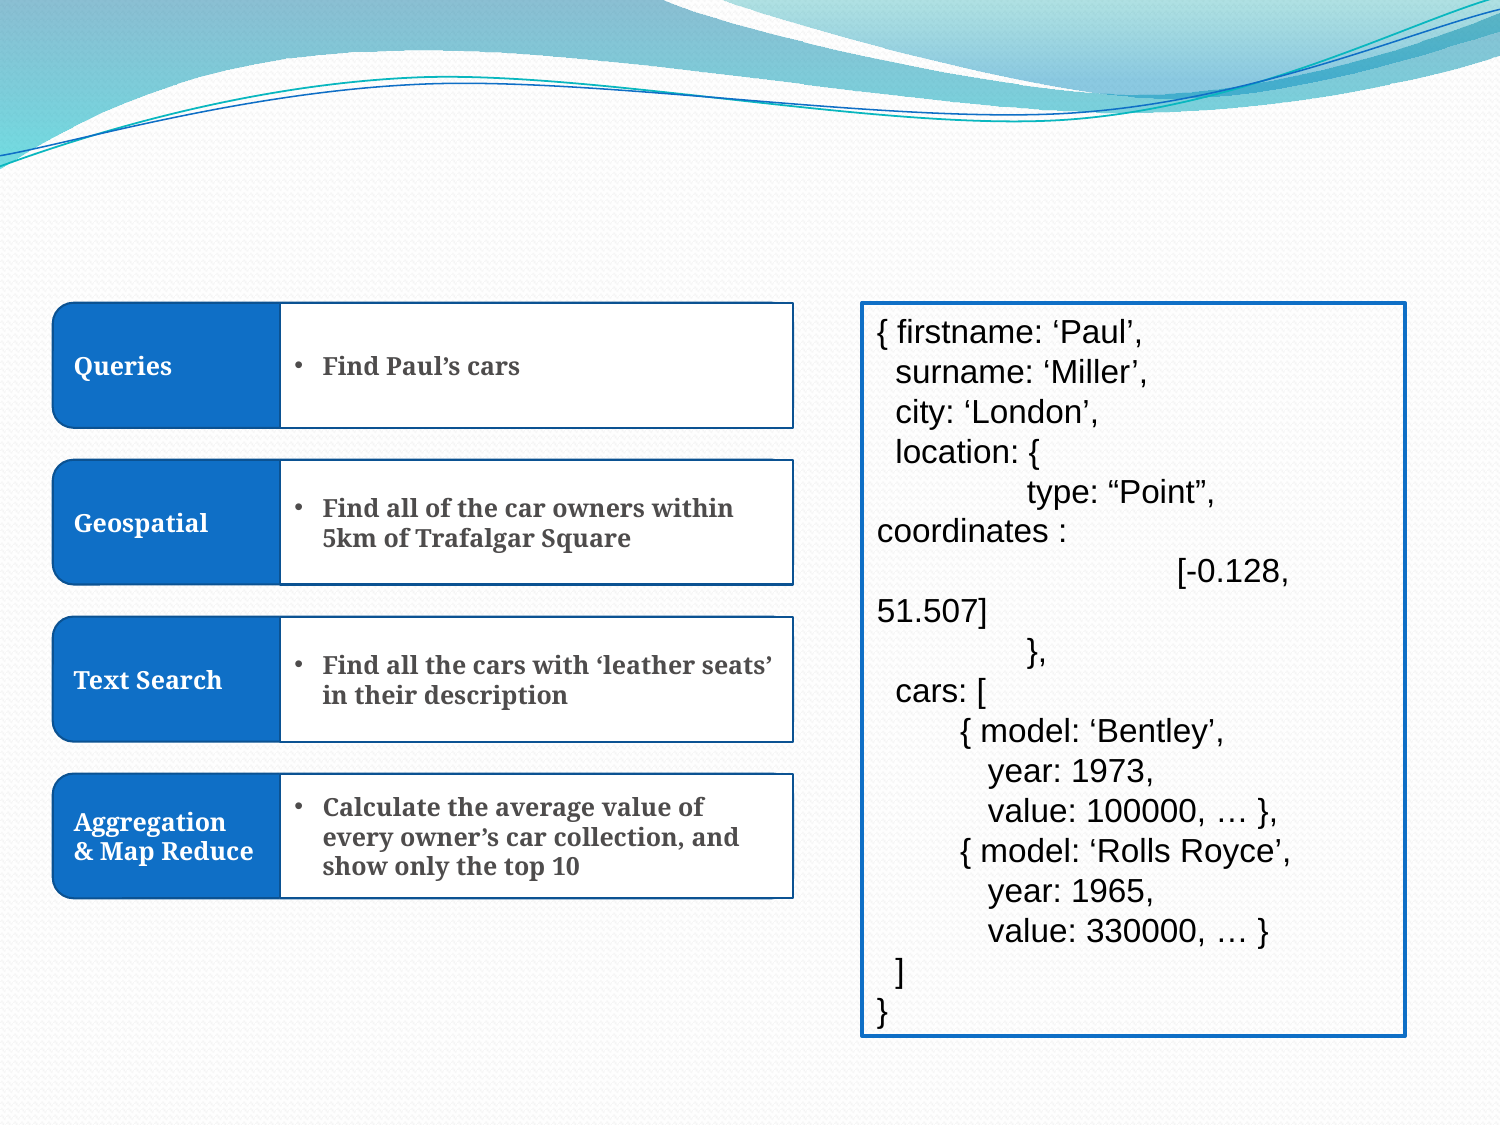

Queries
Find Paul’s cars
{ firstname: ‘Paul’,
  surname: ‘Miller’,
  city: ‘London’,
  location: {
	type: “Point”, 	coordinates :
		[-0.128, 51.507]
	},
  cars: [
         { model: ‘Bentley’,
            year: 1973,
            value: 100000, … },
         { model: ‘Rolls Royce’,
            year: 1965,
            value: 330000, … }
  ]
}
Geospatial
Find all of the car owners within 5km of Trafalgar Square
Text Search
Find all the cars with ‘leather seats’ in their description
Aggregation
& Map Reduce
Calculate the average value of every owner’s car collection, and show only the top 10